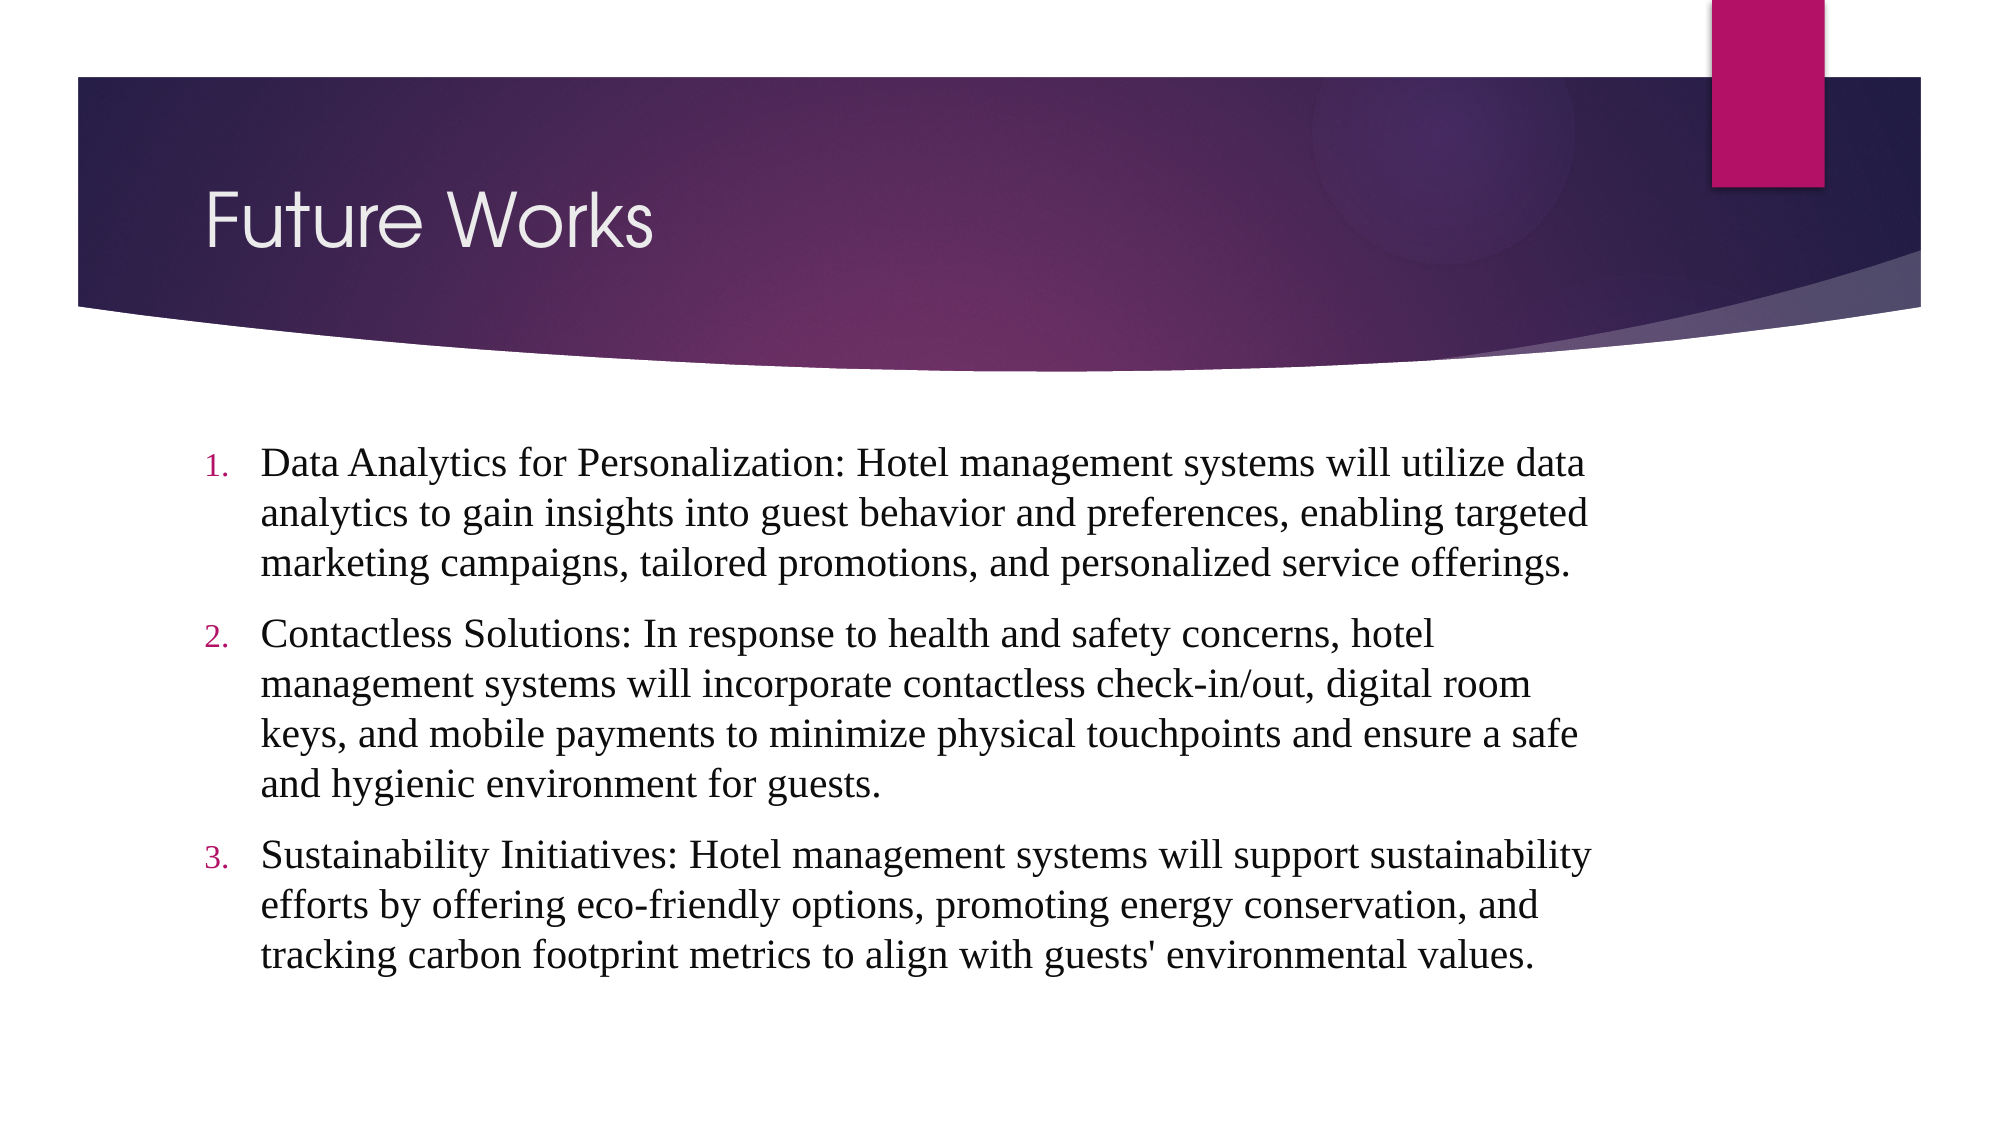

# Future Works
Data Analytics for Personalization: Hotel management systems will utilize data analytics to gain insights into guest behavior and preferences, enabling targeted marketing campaigns, tailored promotions, and personalized service offerings.
Contactless Solutions: In response to health and safety concerns, hotel management systems will incorporate contactless check-in/out, digital room keys, and mobile payments to minimize physical touchpoints and ensure a safe and hygienic environment for guests.
Sustainability Initiatives: Hotel management systems will support sustainability efforts by offering eco-friendly options, promoting energy conservation, and tracking carbon footprint metrics to align with guests' environmental values.